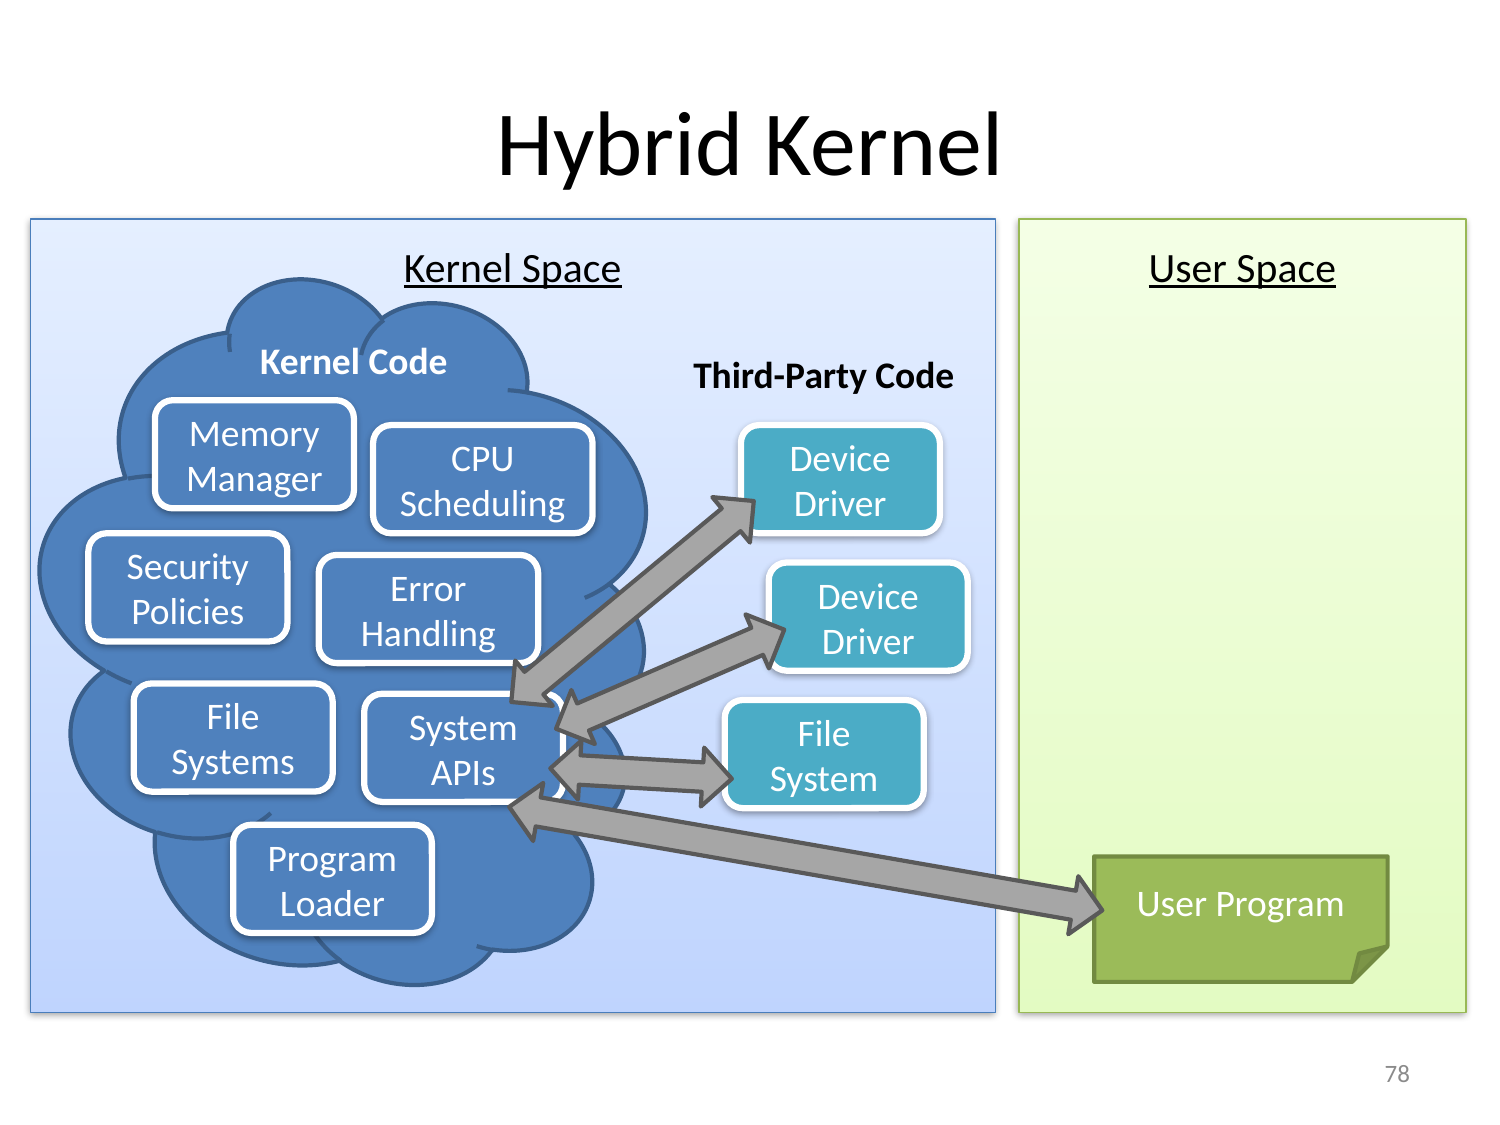

# Hybrid Kernel

Kernel Space

User Space

Kernel Code
Third-Party Code
Memory Manager
CPU Scheduling
Device Driver
Security Policies
Error Handling
Device Driver

File Systems
System APIs
File System

Program Loader

User Program
78